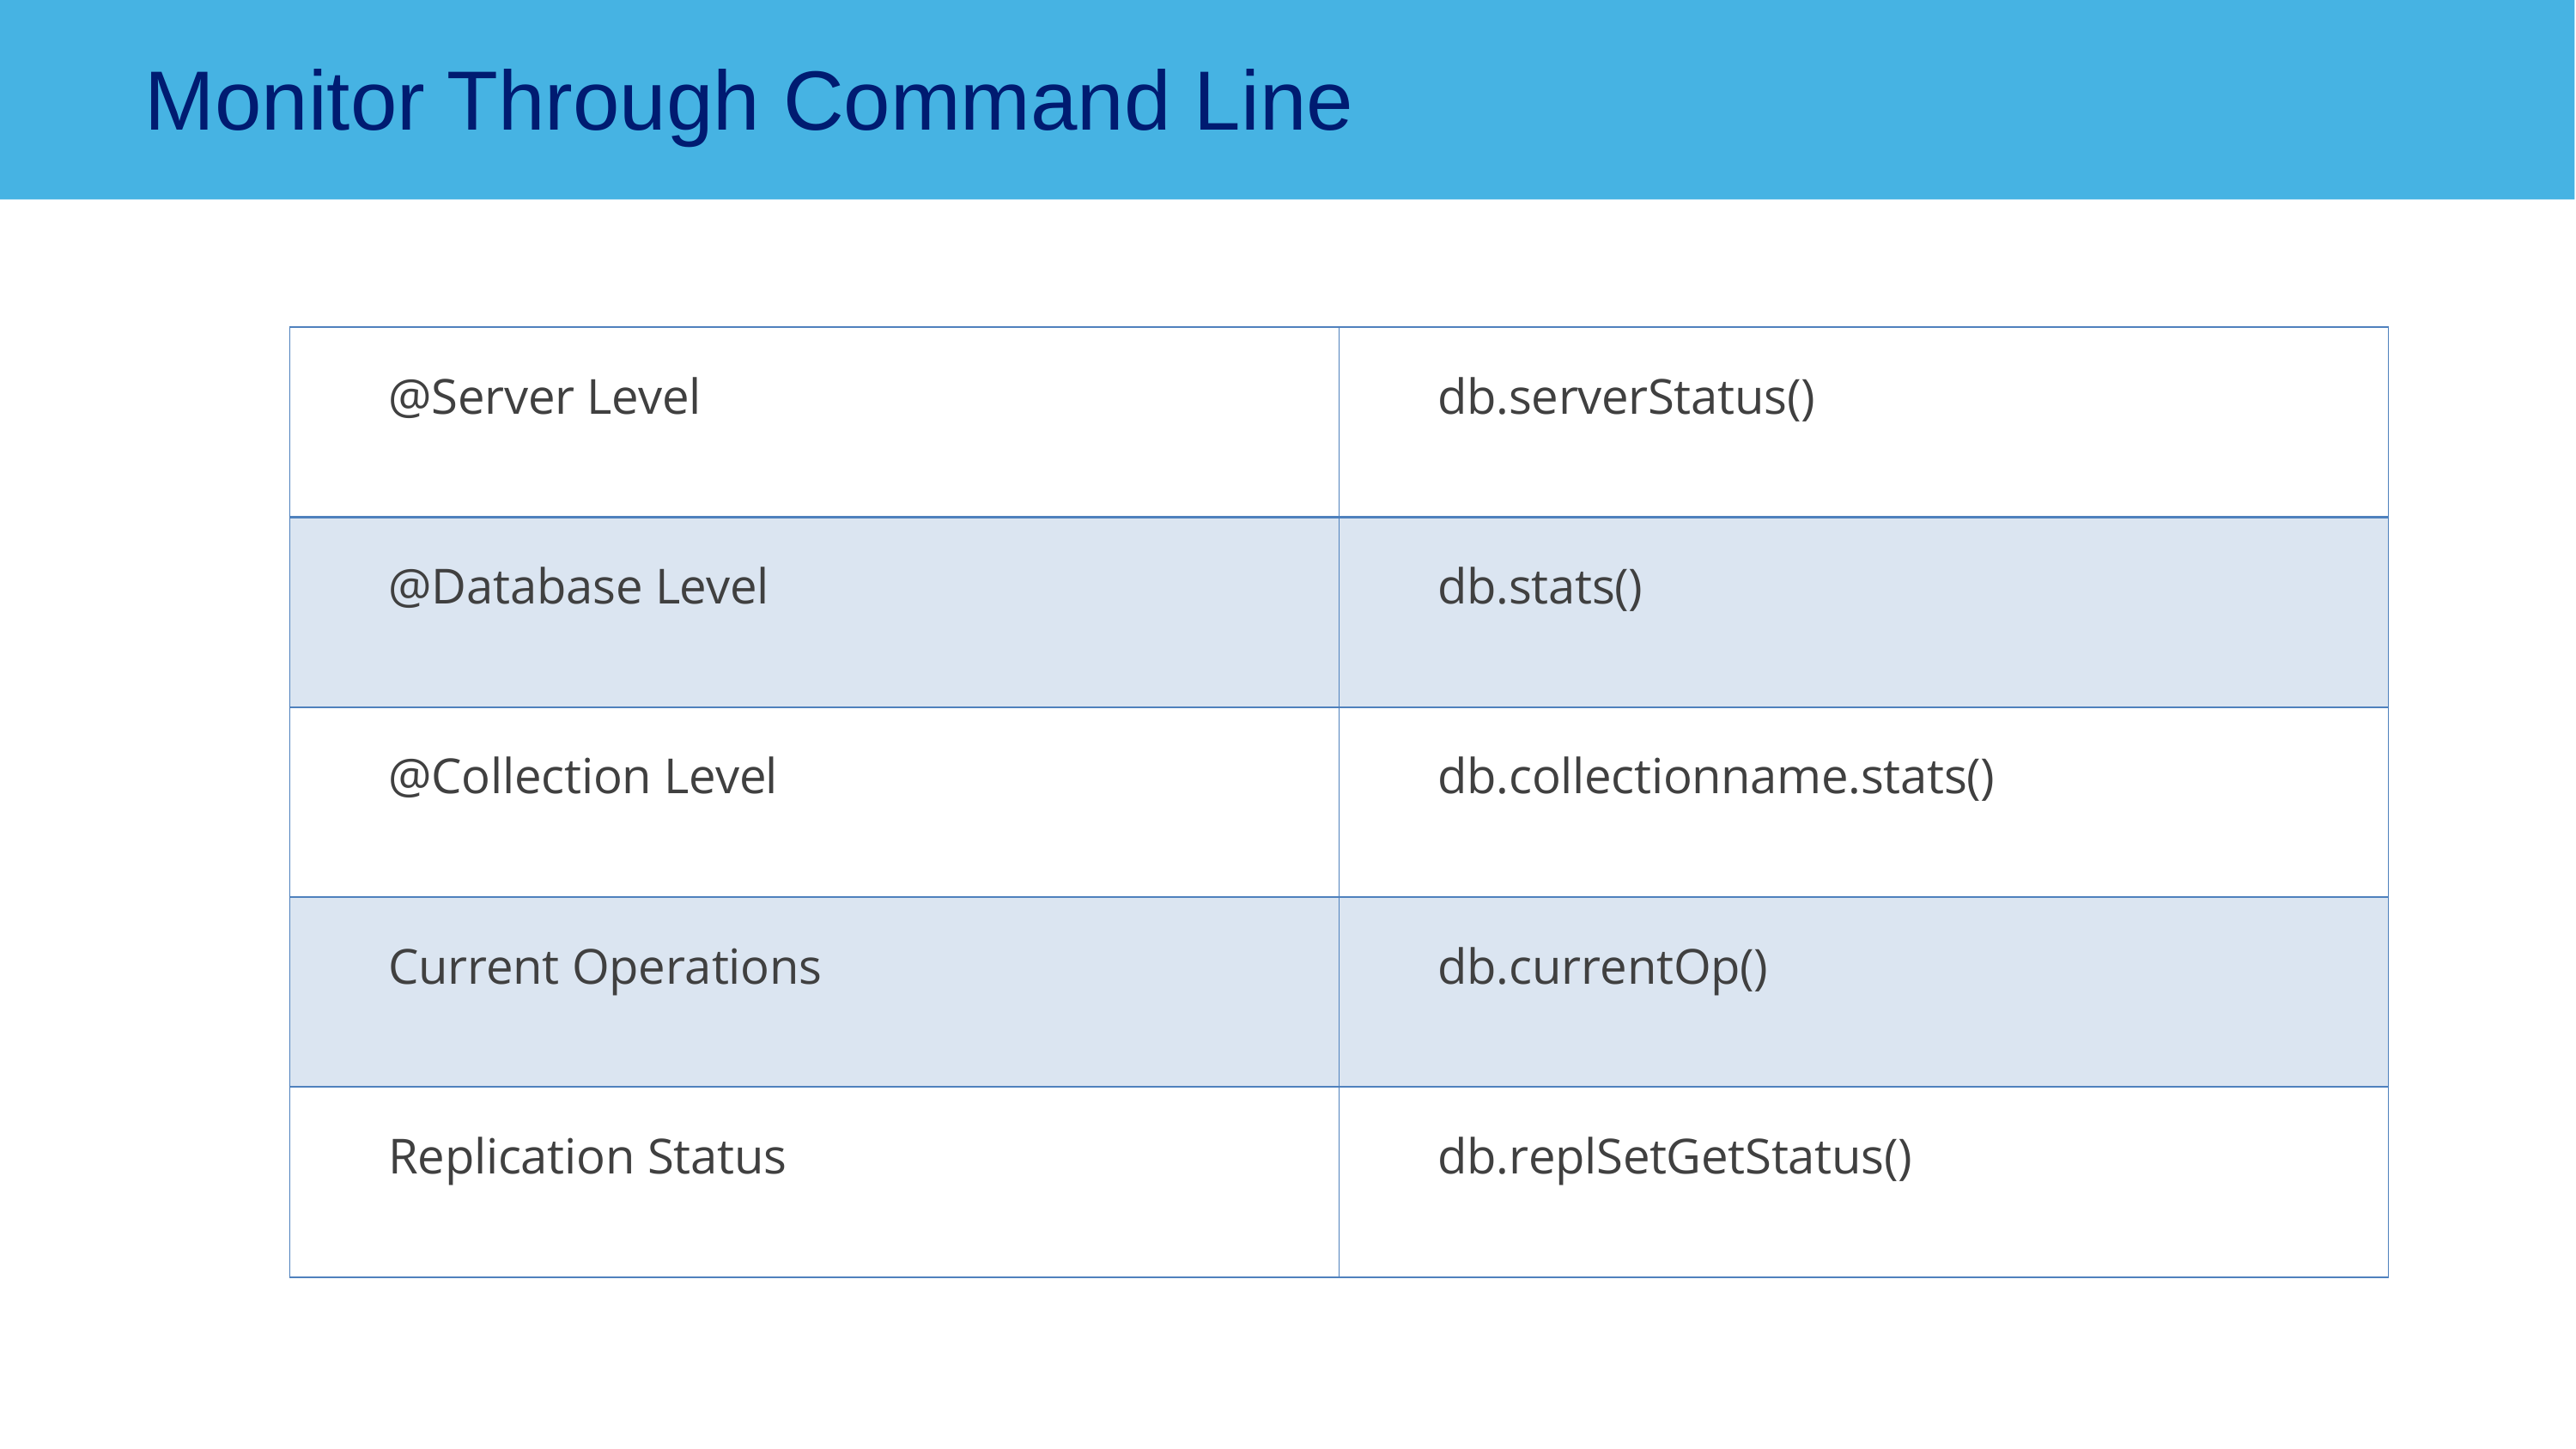

Monitor Through Command Line
| @Server Level | db.serverStatus() |
| --- | --- |
| @Database Level | db.stats() |
| @Collection Level | db.collectionname.stats() |
| Current Operations | db.currentOp() |
| Replication Status | db.replSetGetStatus() |